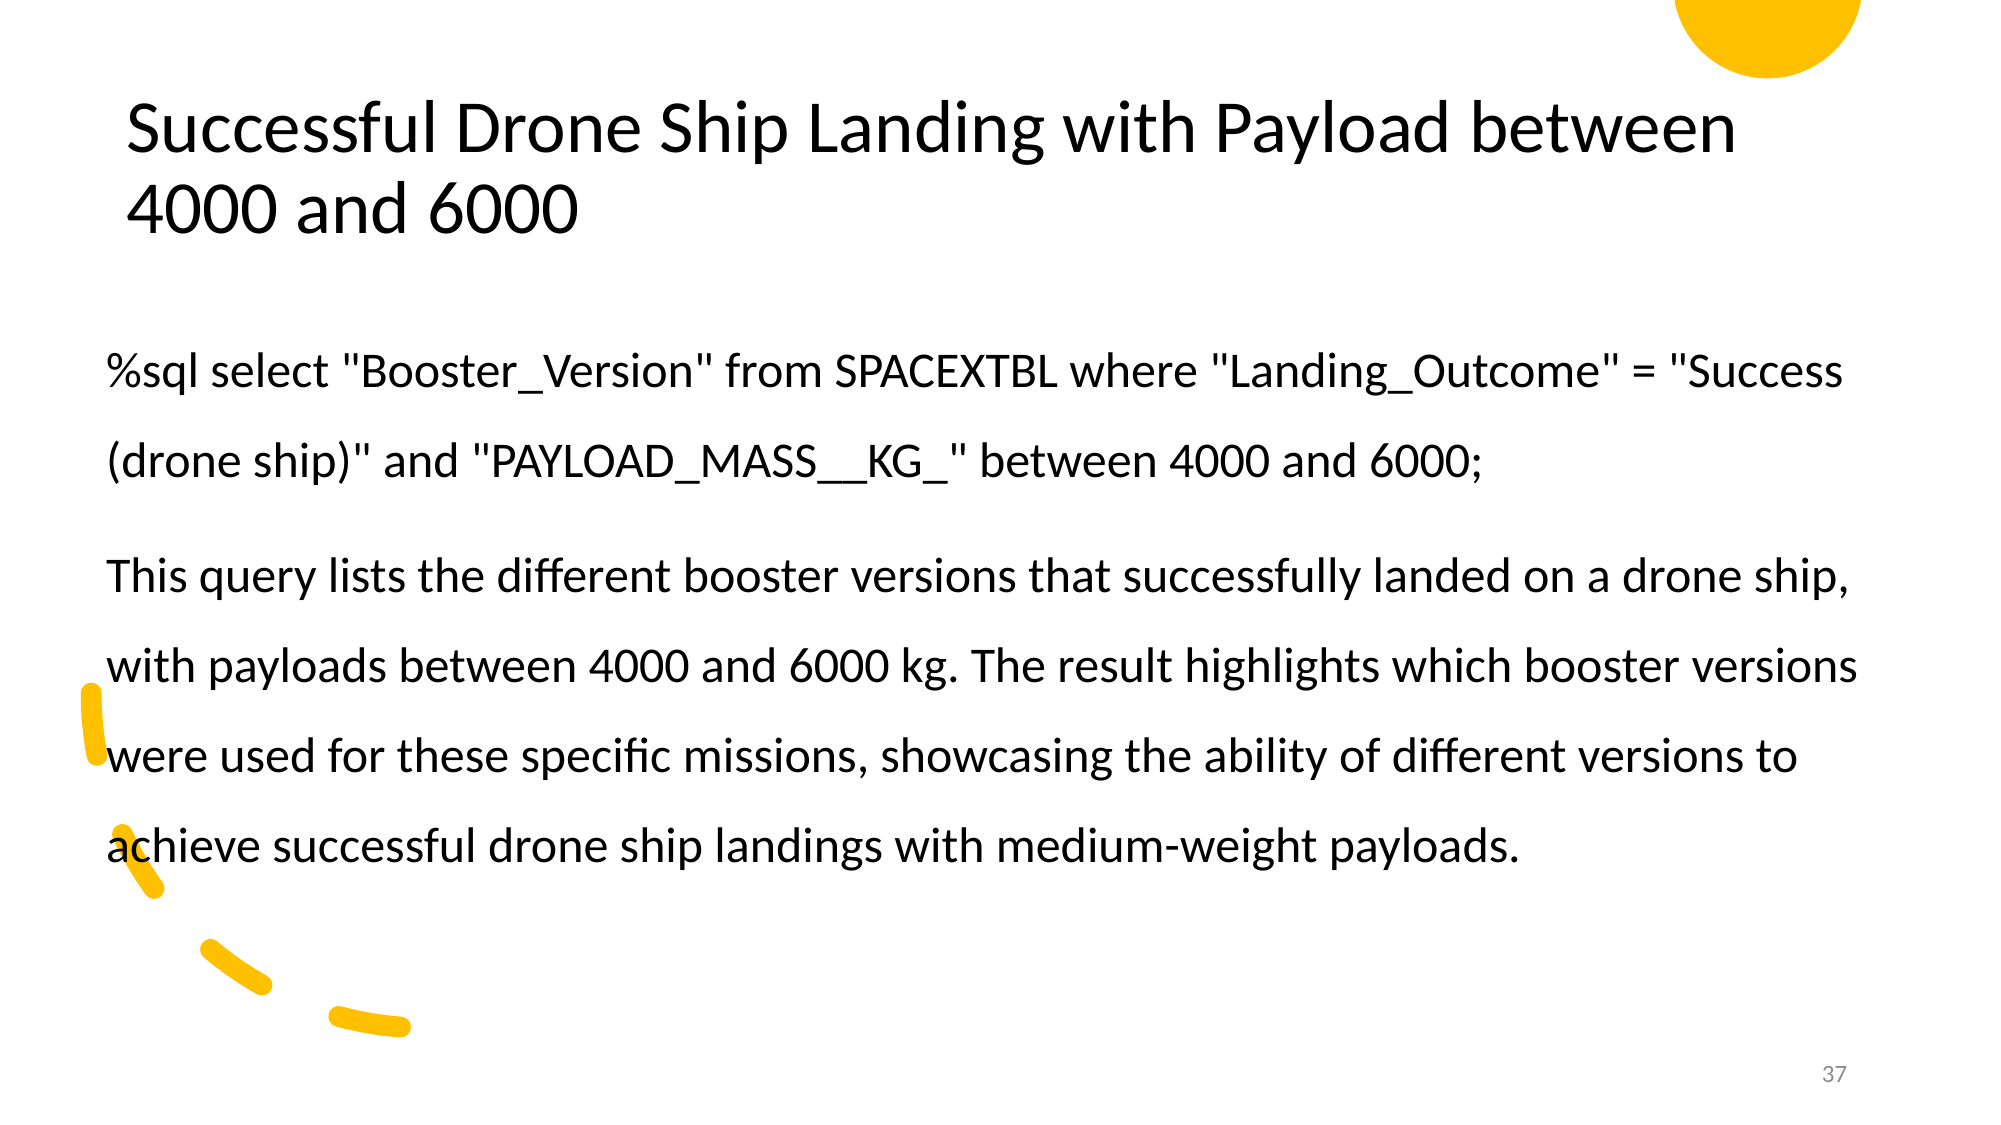

Successful Drone Ship Landing with Payload between 4000 and 6000
%sql select "Booster_Version" from SPACEXTBL where "Landing_Outcome" = "Success (drone ship)" and "PAYLOAD_MASS__KG_" between 4000 and 6000;
This query lists the different booster versions that successfully landed on a drone ship, with payloads between 4000 and 6000 kg. The result highlights which booster versions were used for these specific missions, showcasing the ability of different versions to achieve successful drone ship landings with medium-weight payloads.

37